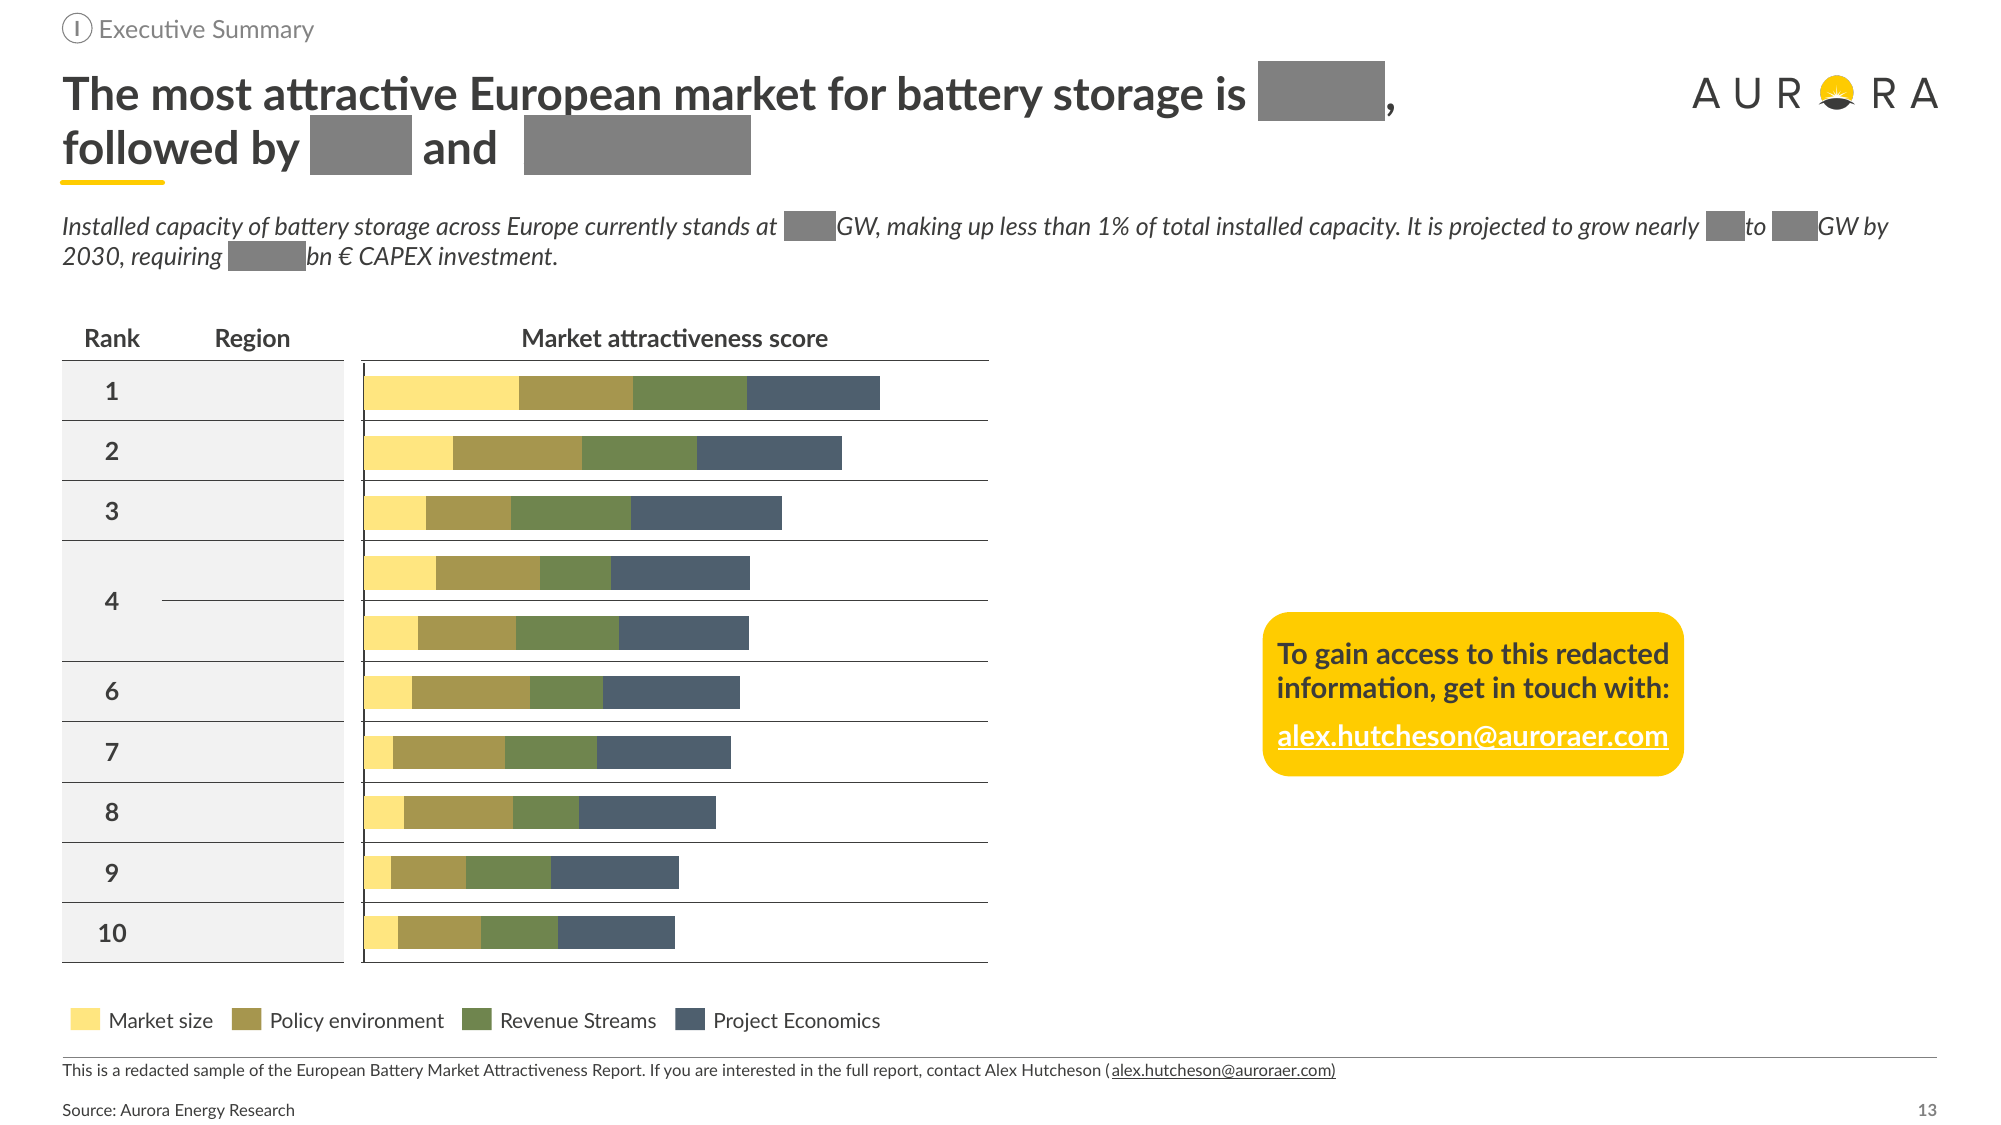

Executive Summary
I
# The most attractive European market for battery storage is           , followed by          and  xxxx
Installed capacity of battery storage across Europe currently stands at         GW, making up less than 1% of total installed capacity. It is projected to grow nearly       to        GW by 2030, requiring             bn € CAPEX investment.

Top markets
| Rank | Region |  | Market attractiveness score |
| --- | --- | --- | --- |
| 1 |  |  |  |
| 2 |  |  |  |
| 3 |  |  |  |
| 4 |  |  |  |
|  |  |  |  |
| 6 |  |  |  |
| 7 |  |  |  |
| 8 |  |  |  |
| 9 |  |  |  |
| 10 |  |  |  |
                     has the most robust installed battery capacity and pipeline in Europe of over                  GW and              GW respectively which, supported by favourable revenue streams, make it the most attractive market in Europe.
An ambitious target of     GW of battery by 2030, coupled with favourable merchant project IRRs and recent access for grid-scale batteries to the        make          the second most attractive market in Europe.
Large daily spreads along with high capacity market prices drives strong future revenue potential that makes                 the third most attractive market.

### Chart

| Category |  |  |  |  |
|---|---|---|---|---|
To gain access to this redacted information, get in touch with:
alex.hutcheson@auroraer.com
Markets to watch
        ’s          mn € scheme to support at least       GW of storage projects and a       GW deployment target by 2030 from its updated NECP makes it an attractive market, though is hampered by lower frequency response prices.
Auctions for the          Capacity Market expected in           points to            as an interesting market with potential for contracted revenues.
Ancillary services markets, such as FCR and aFRR, which will open as a part of ongoing balancing market reform in             makes it an interesting market to watch. Additionally, high derating factors in the CM (          for 4hr batteries and xxxxx for 2hr batteries) make it lucrative for batteries.
Market size
Policy environment
Revenue Streams
Project Economics

This is a redacted sample of the European Battery Market Attractiveness Report. If you are interested in the full report, contact Alex Hutcheson (alex.hutcheson@auroraer.com)
Source: Aurora Energy Research